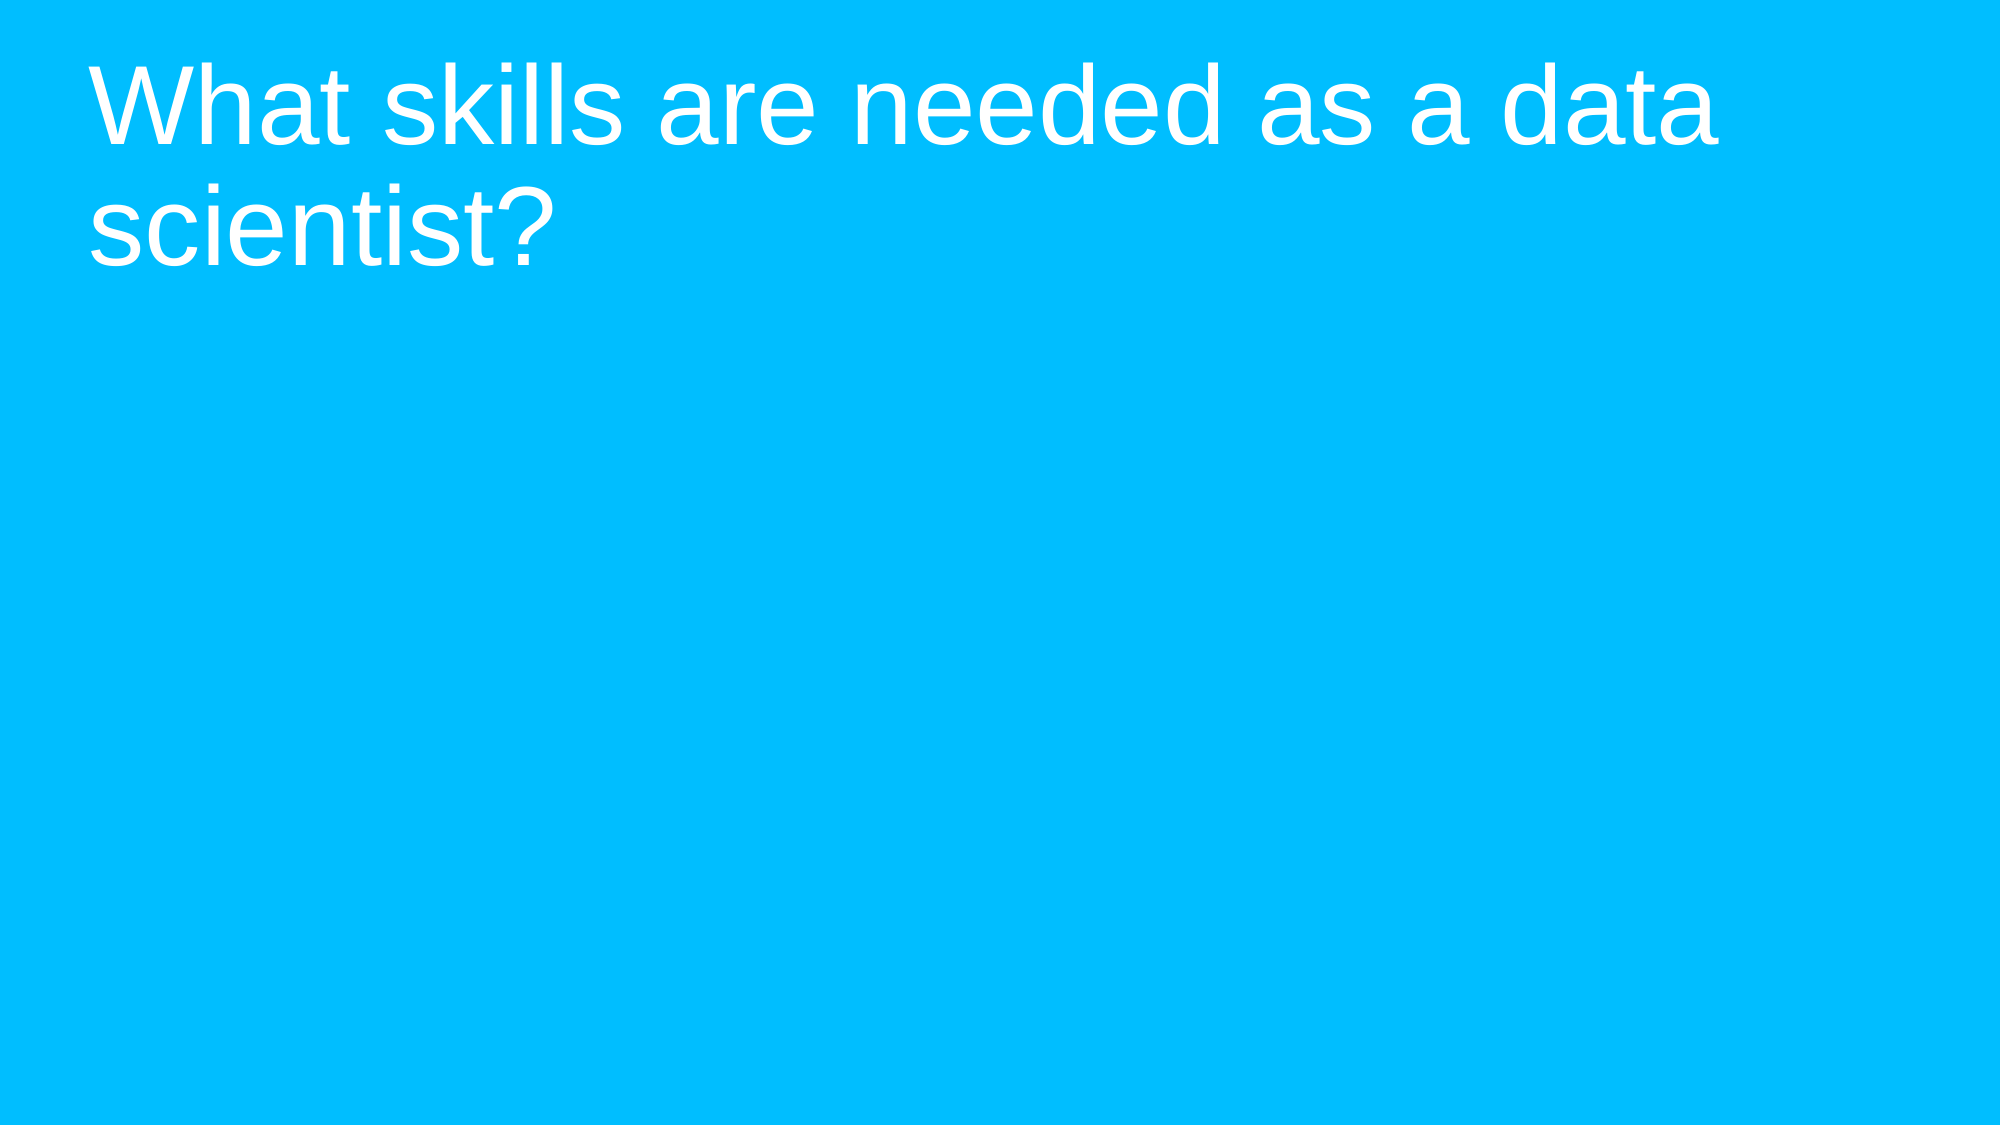

# What skills are needed as a data scientist?